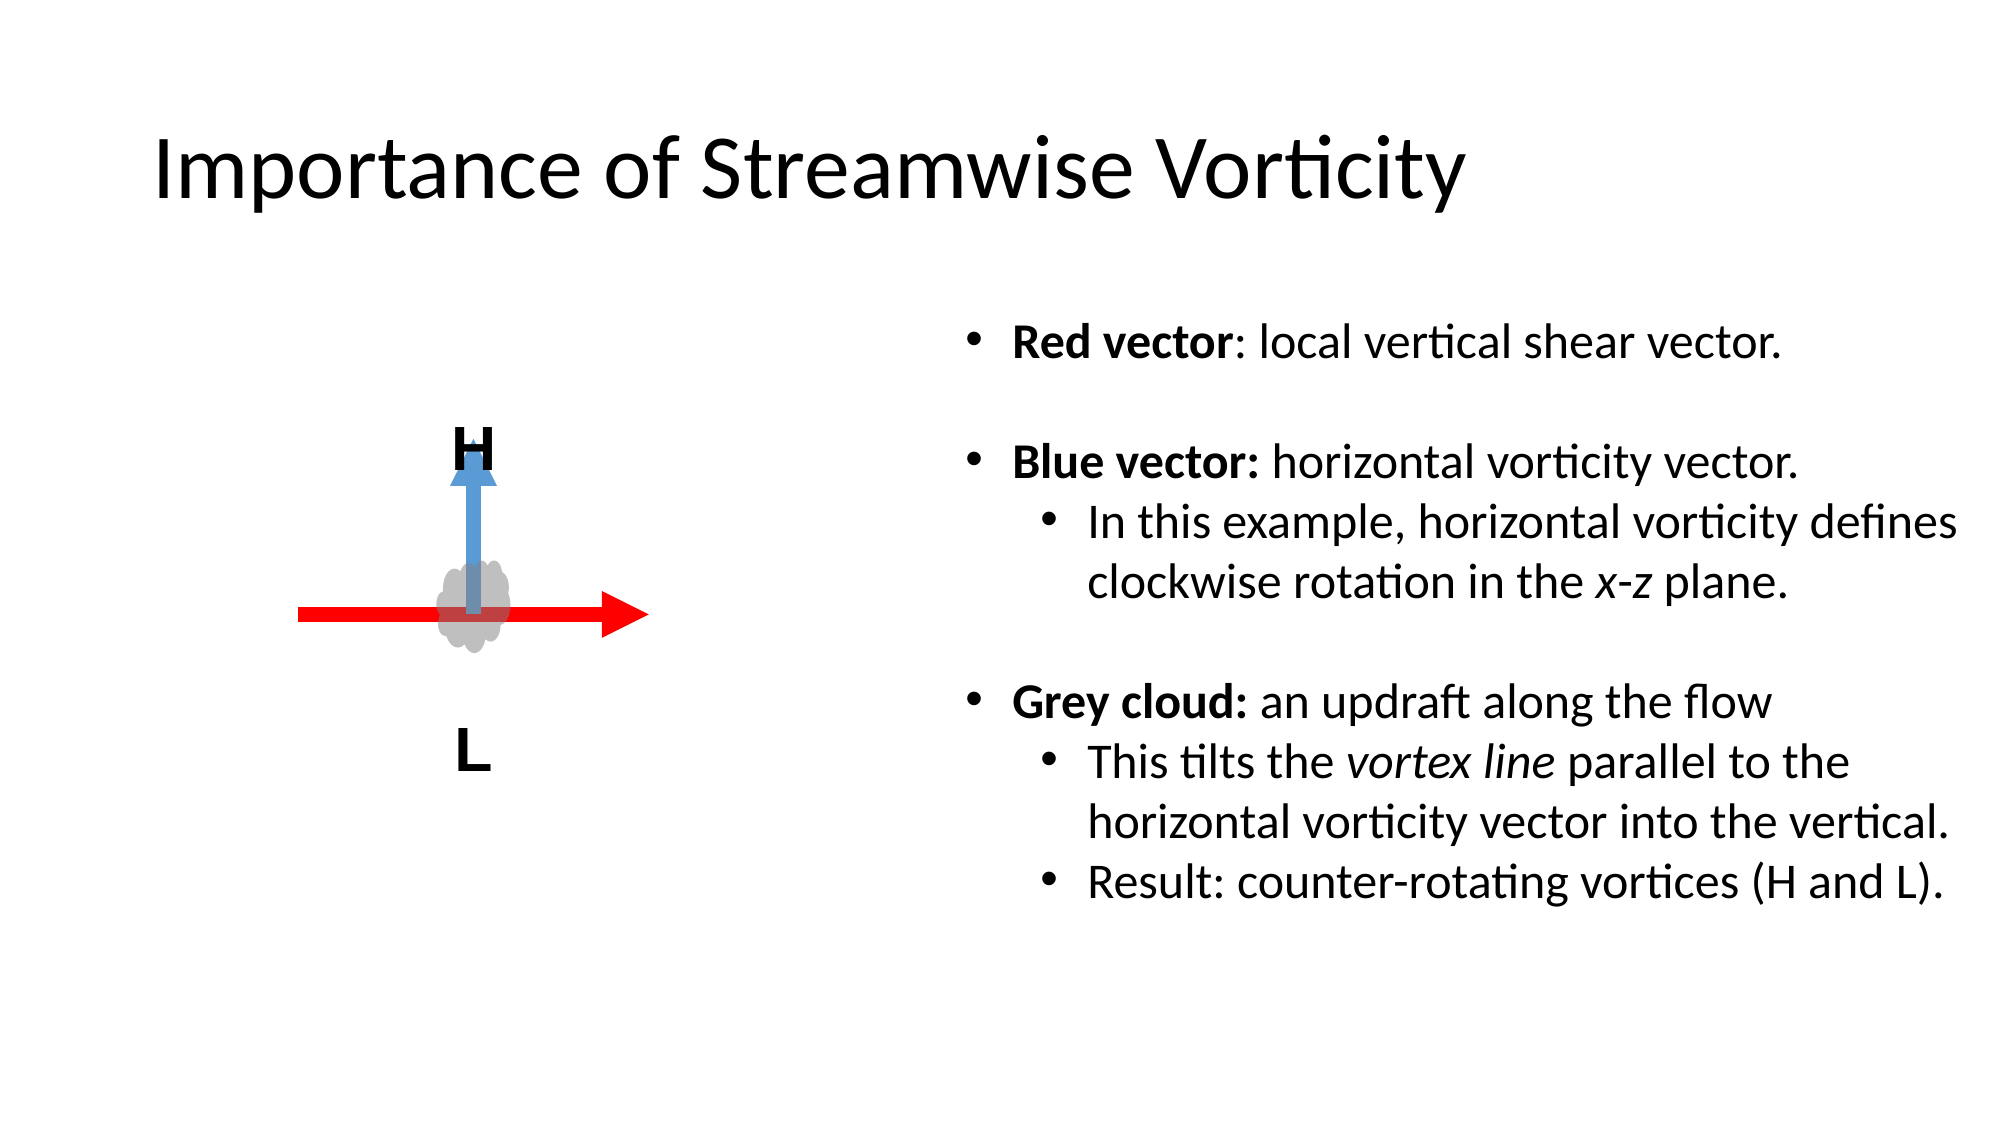

# Importance of Streamwise Vorticity
Red vector: local vertical shear vector.

Blue vector: horizontal vorticity vector.
In this example, horizontal vorticity defines clockwise rotation in the x-z plane.

Grey cloud: an updraft along the flow
This tilts the vortex line parallel to the horizontal vorticity vector into the vertical.
Result: counter-rotating vortices (H and L).
H

L